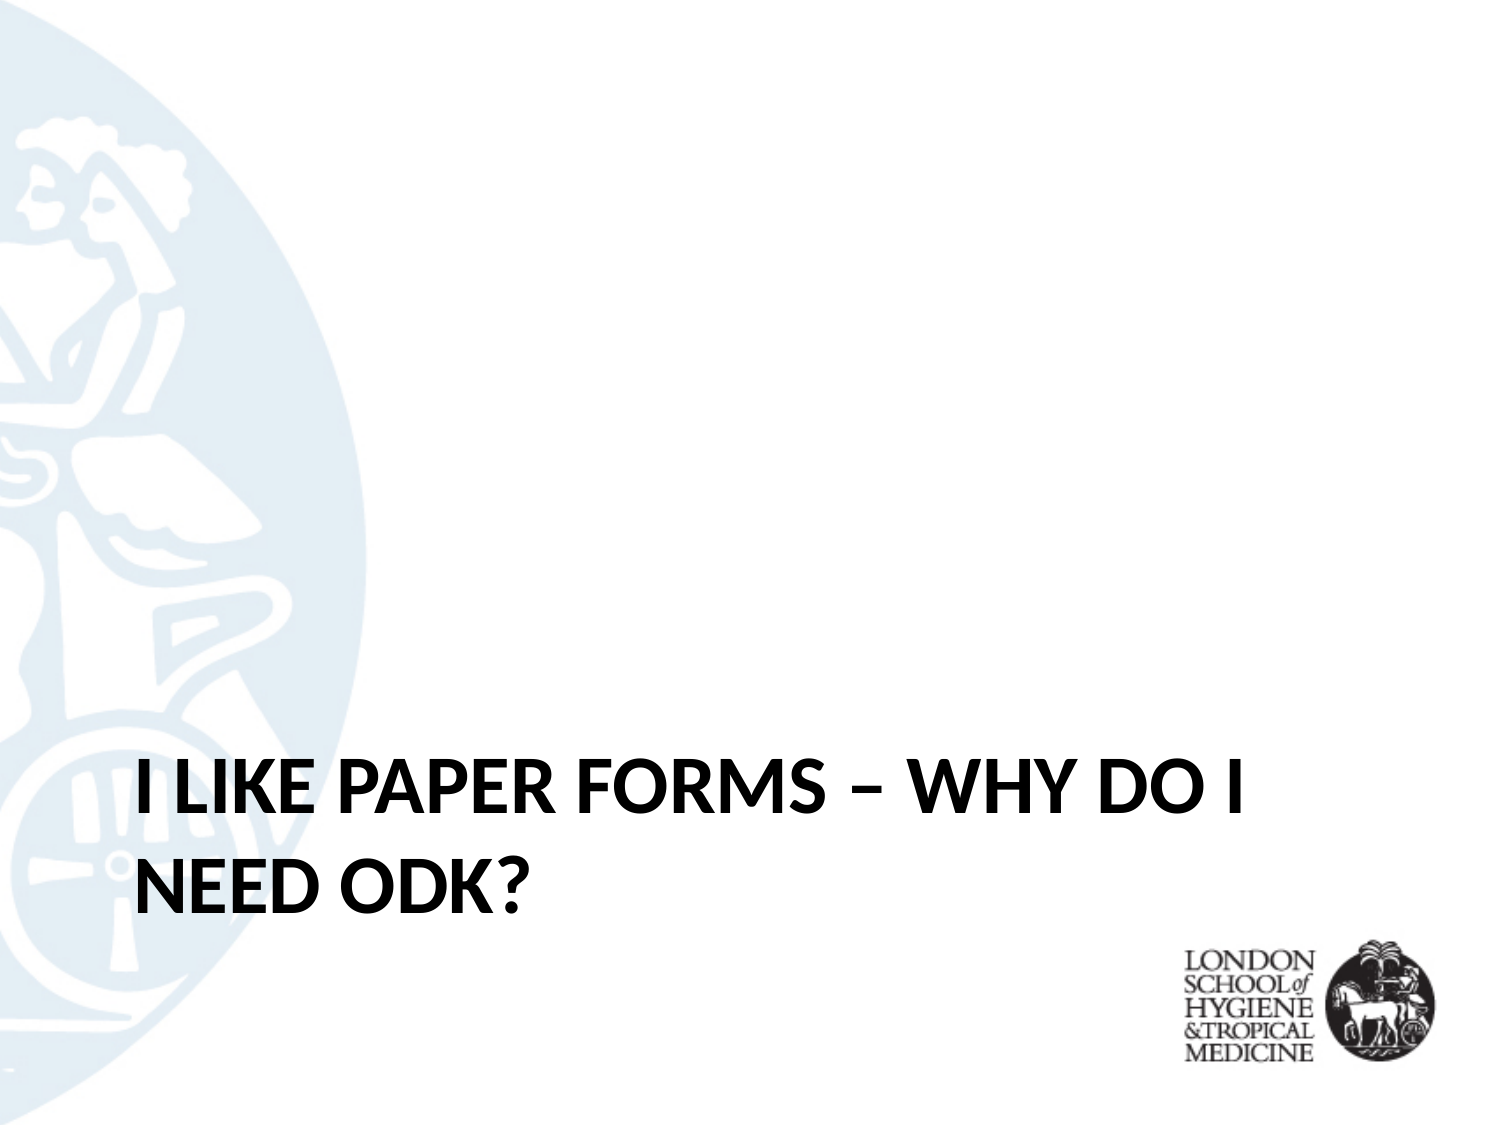

# I like paper forms – why do I need ODK?